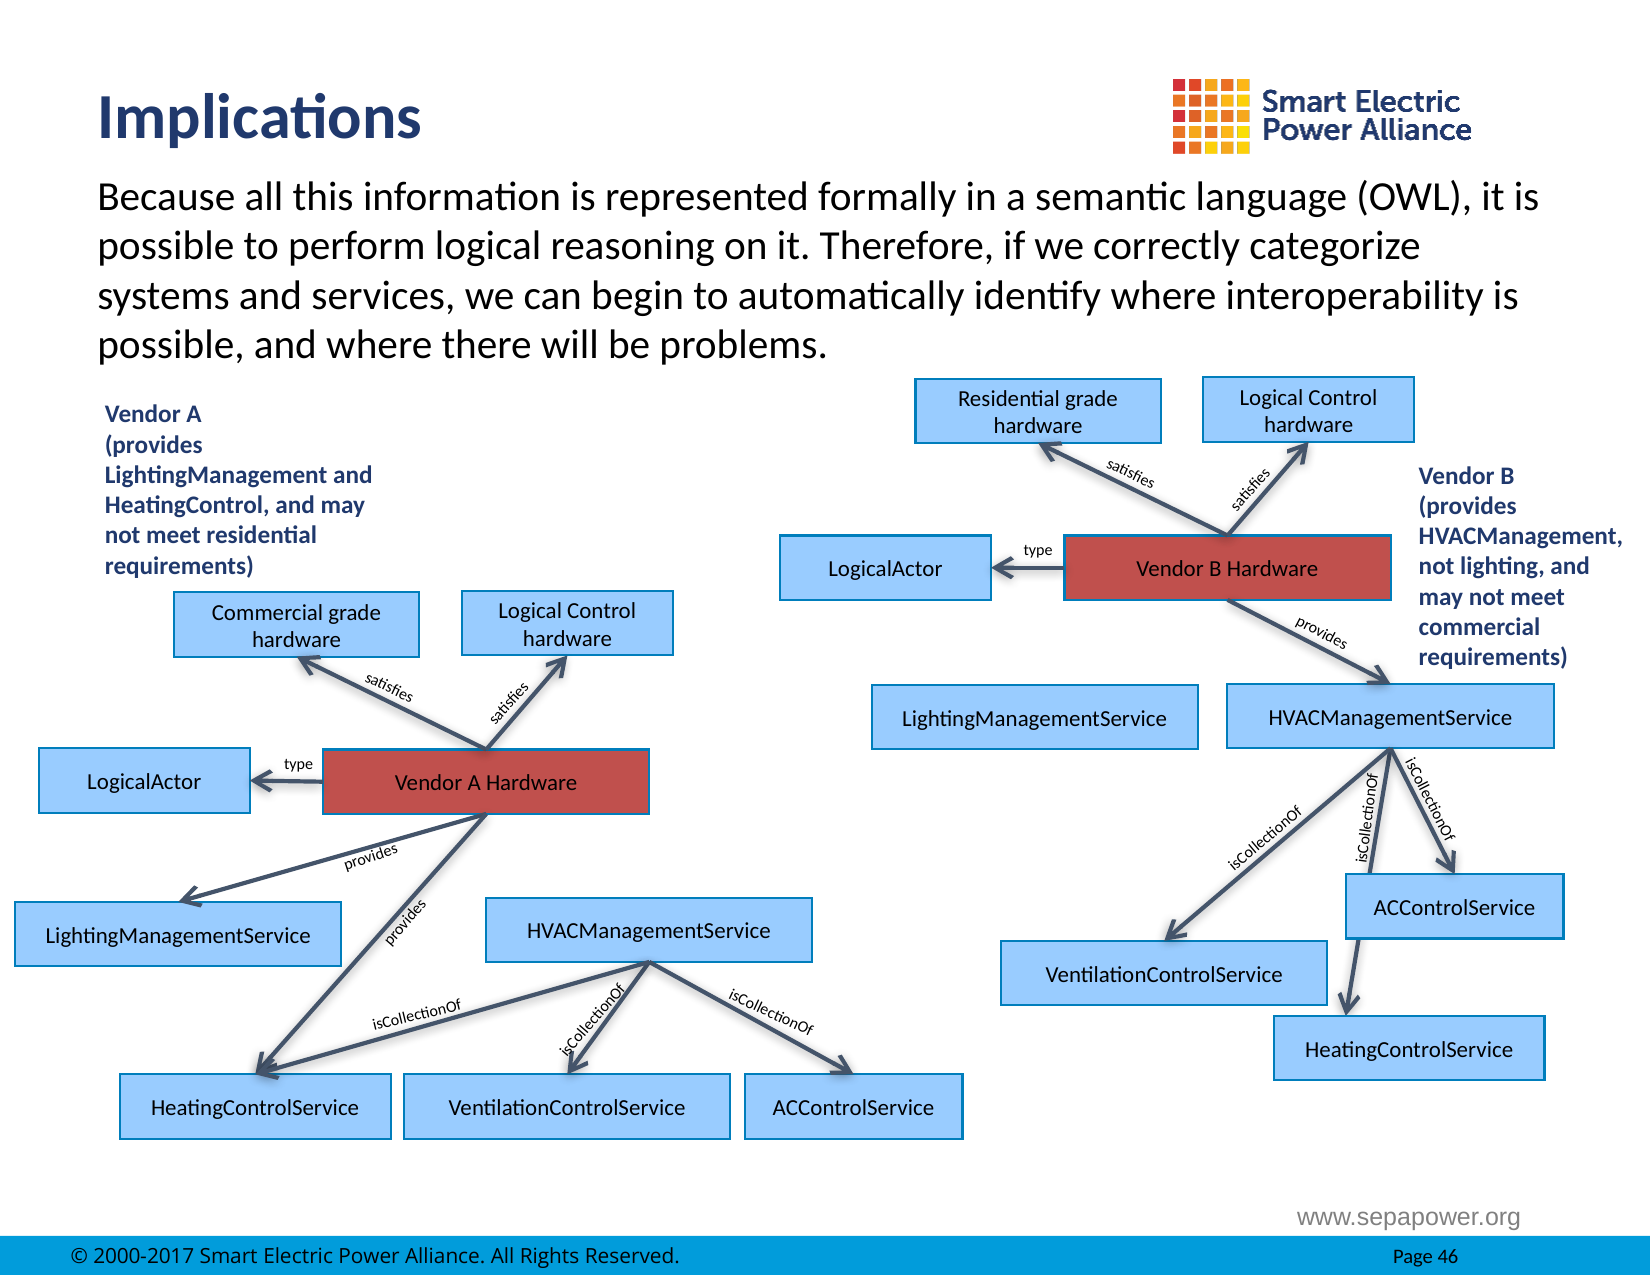

Implications
Because all this information is represented formally in a semantic language (OWL), it is possible to perform logical reasoning on it. Therefore, if we correctly categorize systems and services, we can begin to automatically identify where interoperability is possible, and where there will be problems.
Logical Control hardware
Residential grade hardware
Vendor A
(provides LightingManagement and HeatingControl, and may not meet residential requirements)
satisfies
Vendor B
(provides HVACManagement, not lighting, and may not meet commercial requirements)
satisfies
type
LogicalActor
Vendor B Hardware
Logical Control hardware
Commercial grade hardware
provides
satisfies
HVACManagementService
LightingManagementService
satisfies
type
LogicalActor
Vendor A Hardware
isCollectionOf
isCollectionOf
isCollectionOf
provides
ACControlService
HVACManagementService
LightingManagementService
provides
VentilationControlService
isCollectionOf
isCollectionOf
isCollectionOf
HeatingControlService
HeatingControlService
VentilationControlService
ACControlService
www.sepapower.org
© 2000-2017 Smart Electric Power Alliance. All Rights Reserved.		Page 46